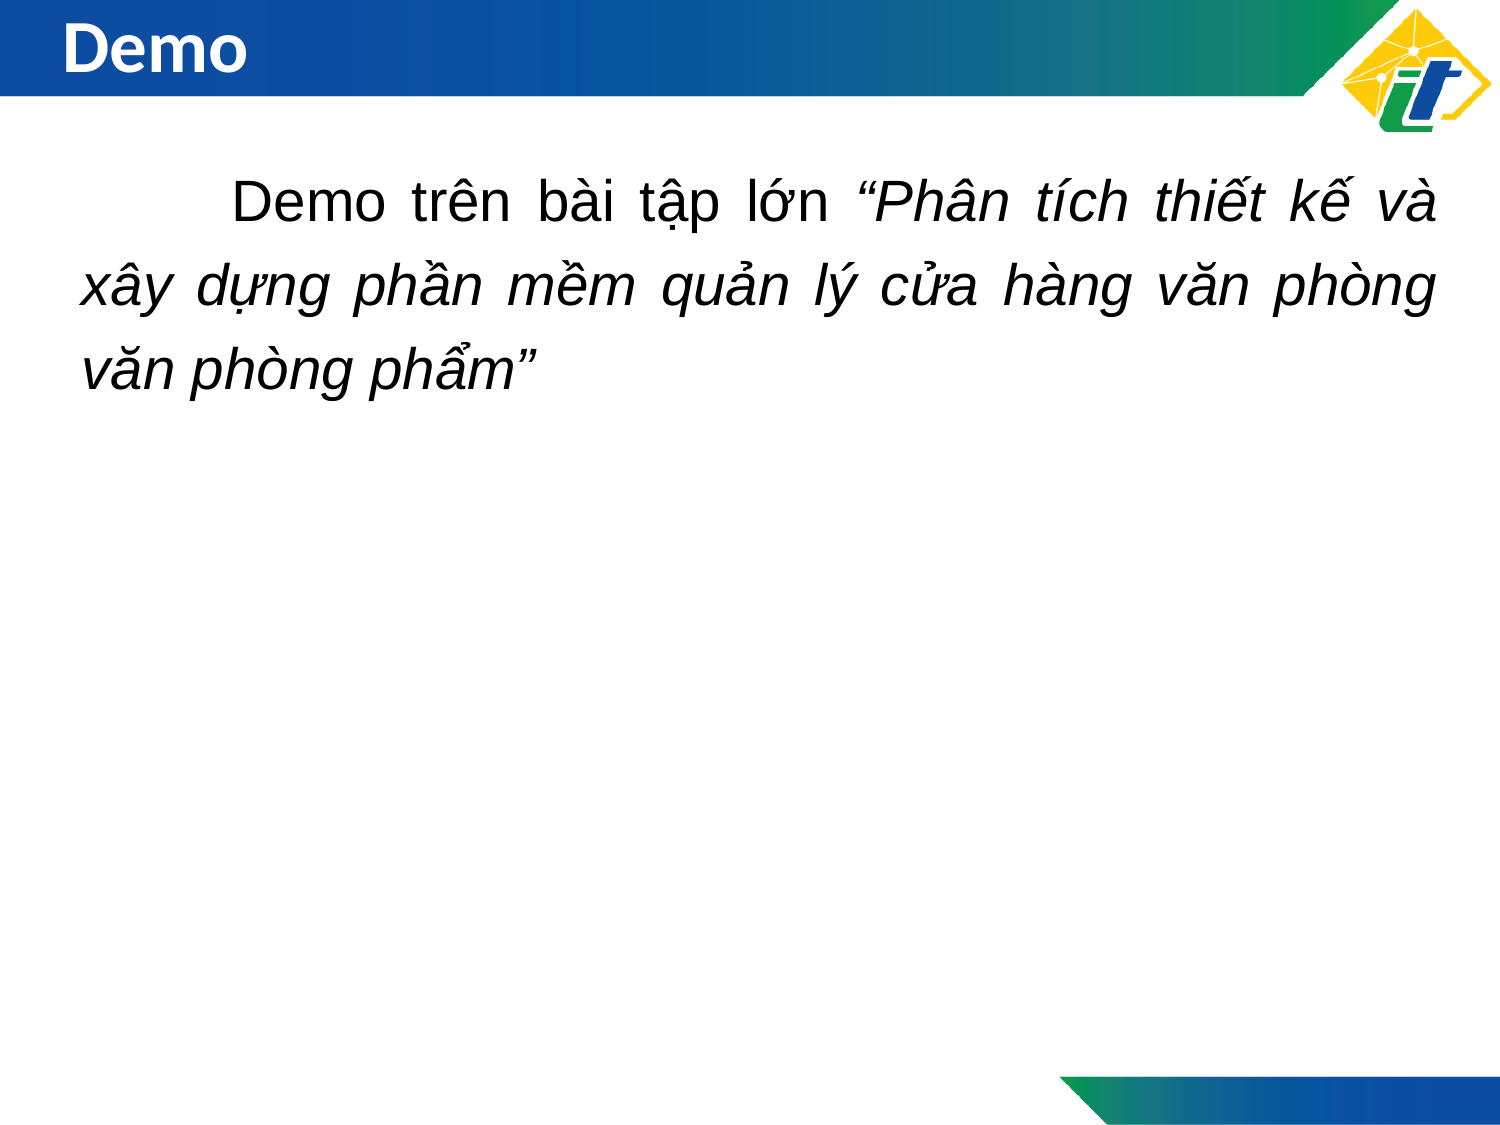

# Demo
	Demo trên bài tập lớn “Phân tích thiết kế và xây dựng phần mềm quản lý cửa hàng văn phòng văn phòng phẩm”